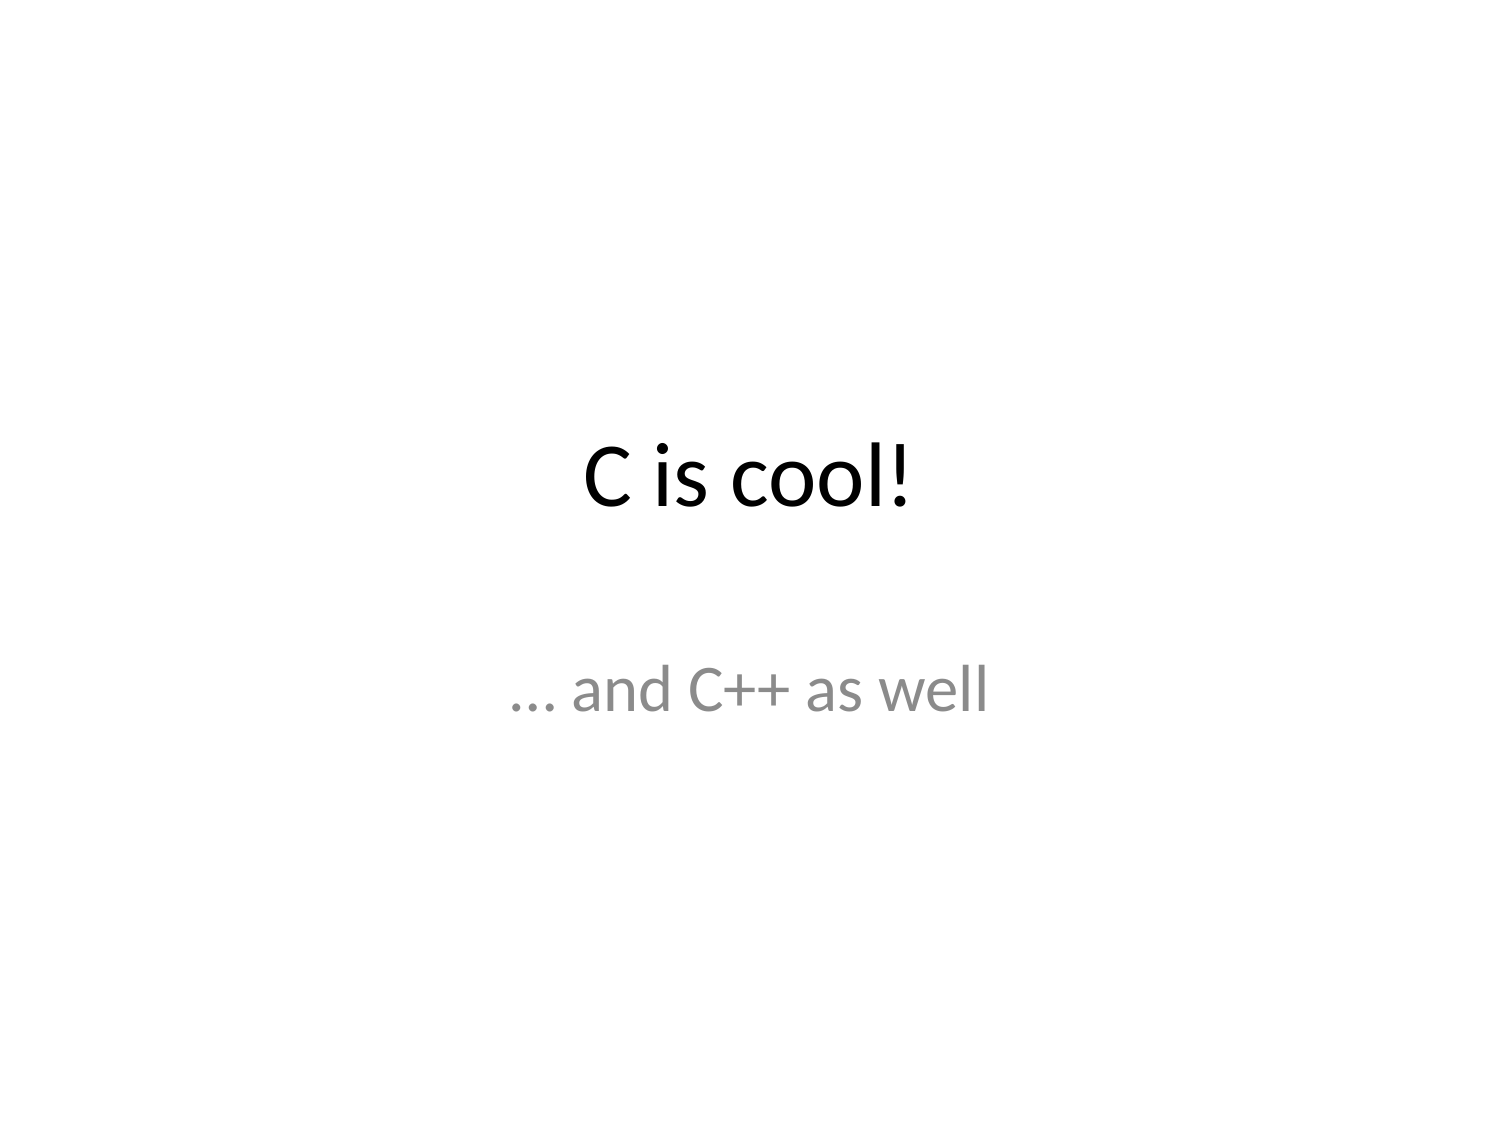

# C is cool!
… and C++ as well